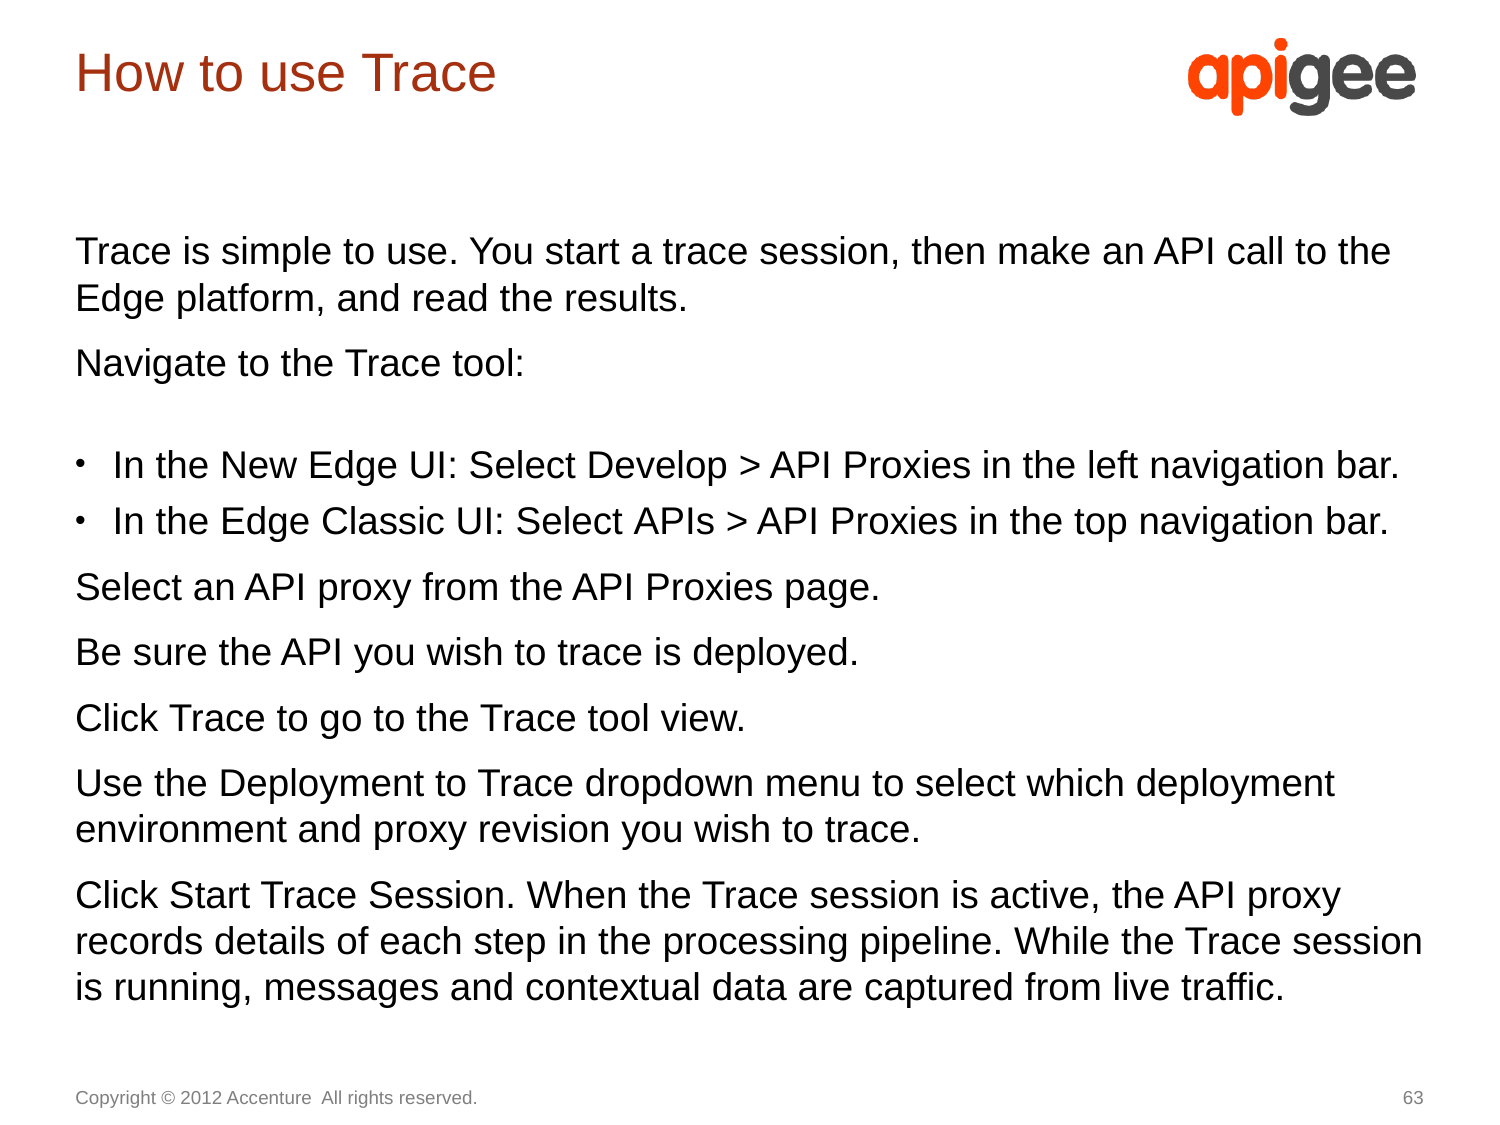

# How to use Trace
Trace is simple to use. You start a trace session, then make an API call to the Edge platform, and read the results.
Navigate to the Trace tool:
In the New Edge UI: Select Develop > API Proxies in the left navigation bar.
In the Edge Classic UI: Select APIs > API Proxies in the top navigation bar.
Select an API proxy from the API Proxies page.
Be sure the API you wish to trace is deployed.
Click Trace to go to the Trace tool view.
Use the Deployment to Trace dropdown menu to select which deployment environment and proxy revision you wish to trace.
Click Start Trace Session. When the Trace session is active, the API proxy records details of each step in the processing pipeline. While the Trace session is running, messages and contextual data are captured from live traffic.